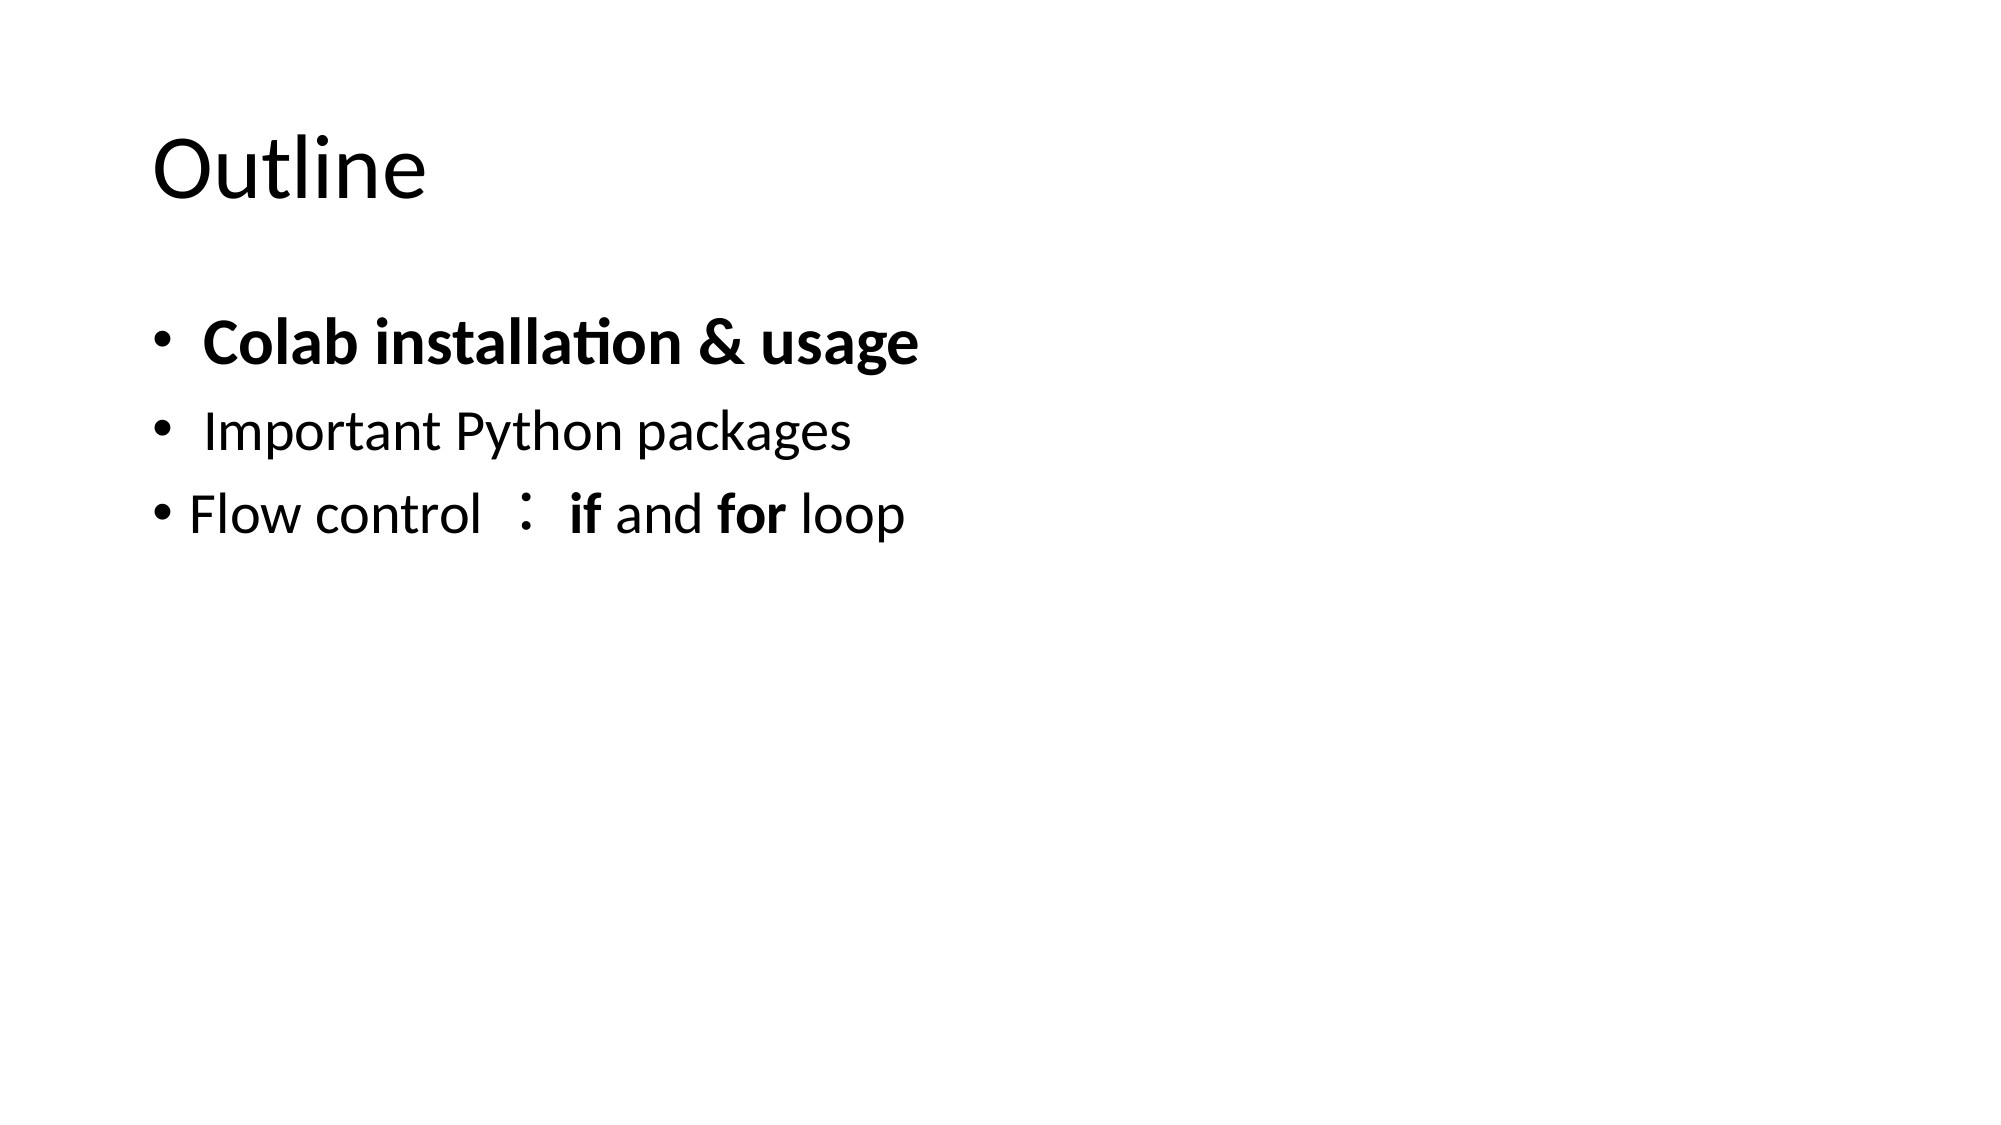

# Outline
 Colab installation & usage
 Important Python packages
Flow control：if and for loop